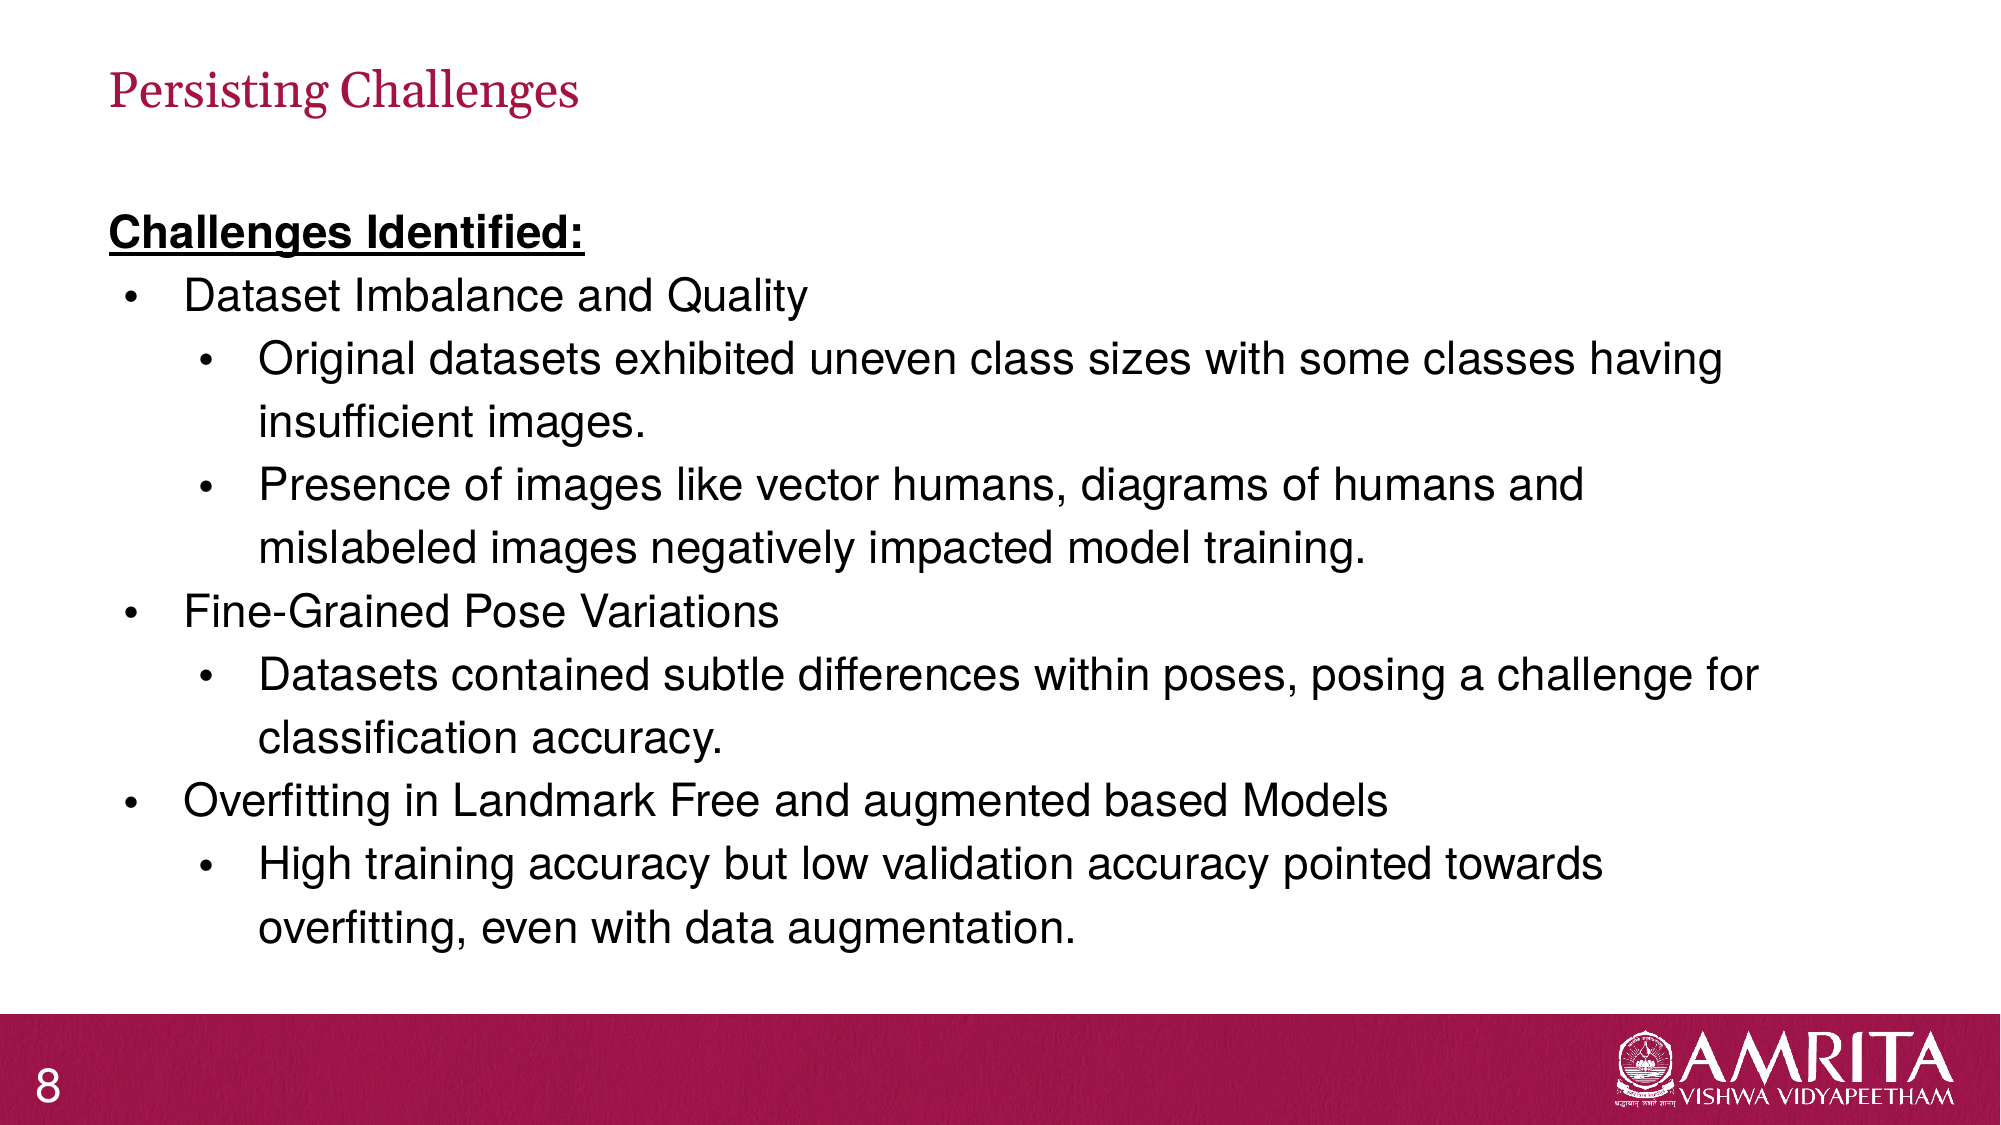

# Persisting Challenges
Challenges Identified:
Dataset Imbalance and Quality
Original datasets exhibited uneven class sizes with some classes having insufficient images.
Presence of images like vector humans, diagrams of humans and mislabeled images negatively impacted model training.
Fine-Grained Pose Variations
Datasets contained subtle differences within poses, posing a challenge for classification accuracy.
Overfitting in Landmark Free and augmented based Models
High training accuracy but low validation accuracy pointed towards overfitting, even with data augmentation.
8